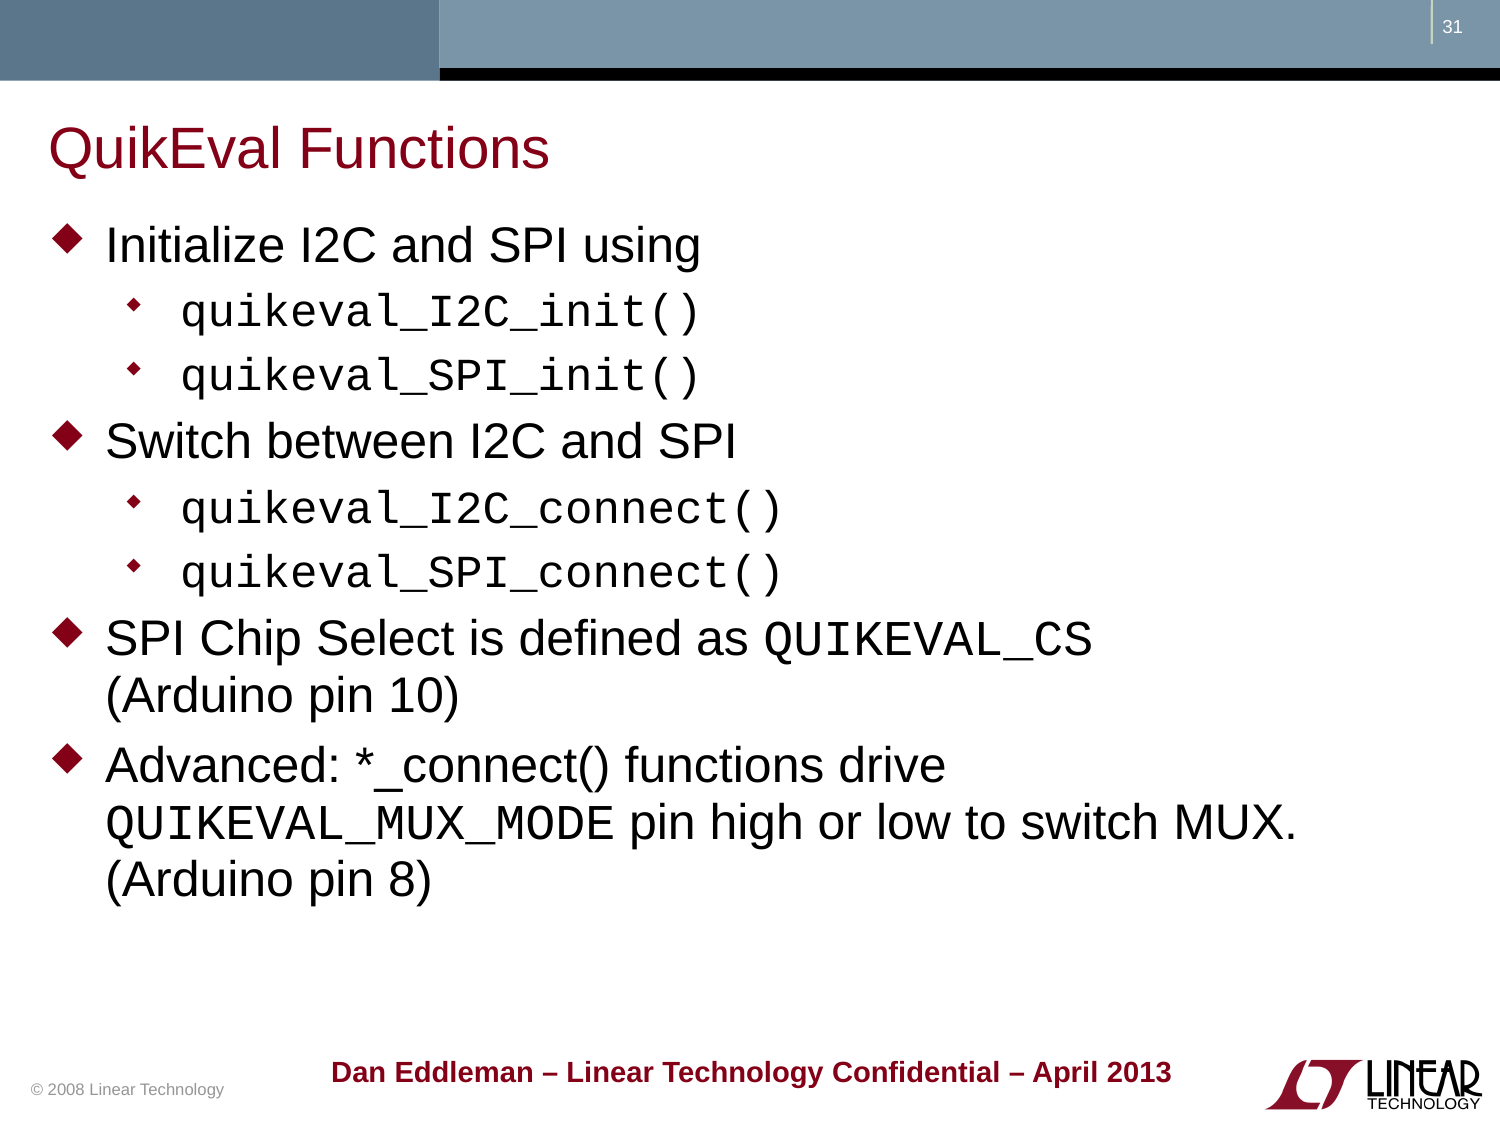

# QuikEval Functions
Initialize I2C and SPI using
quikeval_I2C_init()
quikeval_SPI_init()
Switch between I2C and SPI
quikeval_I2C_connect()
quikeval_SPI_connect()
SPI Chip Select is defined as QUIKEVAL_CS
(Arduino pin 10)
Advanced: *_connect() functions drive QUIKEVAL_MUX_MODE pin high or low to switch MUX.
(Arduino pin 8)
Dan Eddleman – Linear Technology Confidential – April 2013